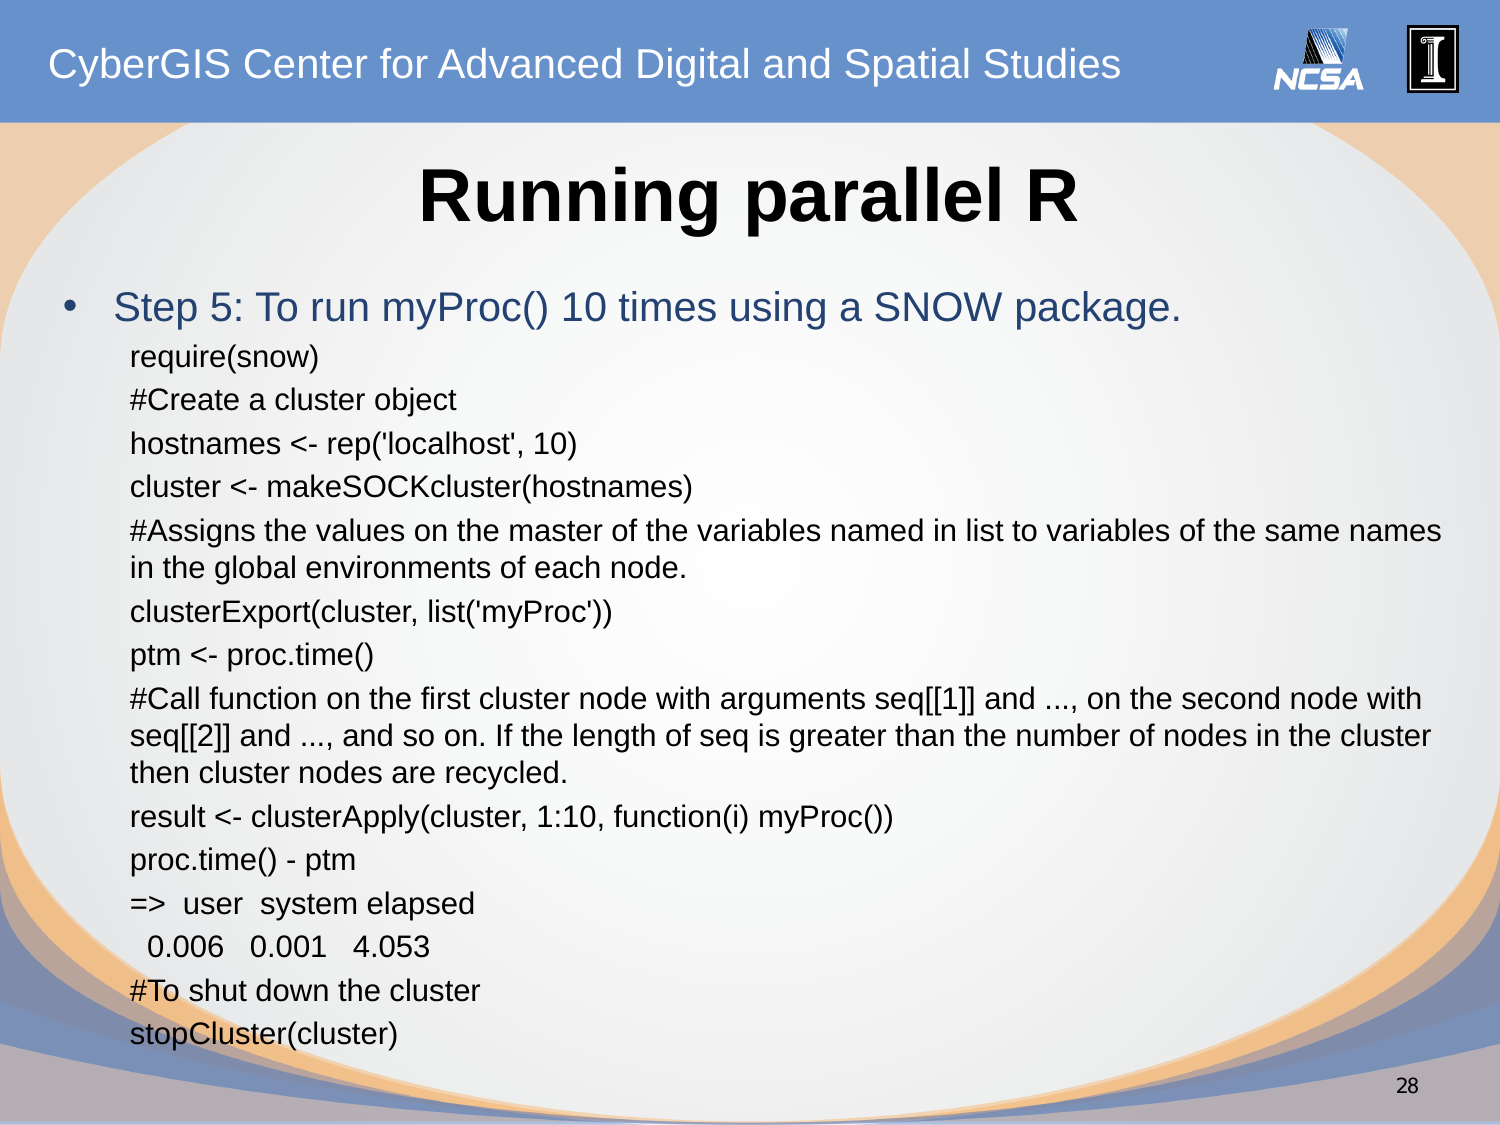

# Running parallel R
Step 5: To run myProc() 10 times using a SNOW package.
require(snow)
#Create a cluster object
hostnames <- rep('localhost', 10)
cluster <- makeSOCKcluster(hostnames)
#Assigns the values on the master of the variables named in list to variables of the same names in the global environments of each node.
clusterExport(cluster, list('myProc'))
ptm <- proc.time()
#Call function on the first cluster node with arguments seq[[1]] and ..., on the second node with seq[[2]] and ..., and so on. If the length of seq is greater than the number of nodes in the cluster then cluster nodes are recycled.
result <- clusterApply(cluster, 1:10, function(i) myProc())
proc.time() - ptm
=>  user  system elapsed
  0.006   0.001   4.053
#To shut down the cluster
stopCluster(cluster)

28